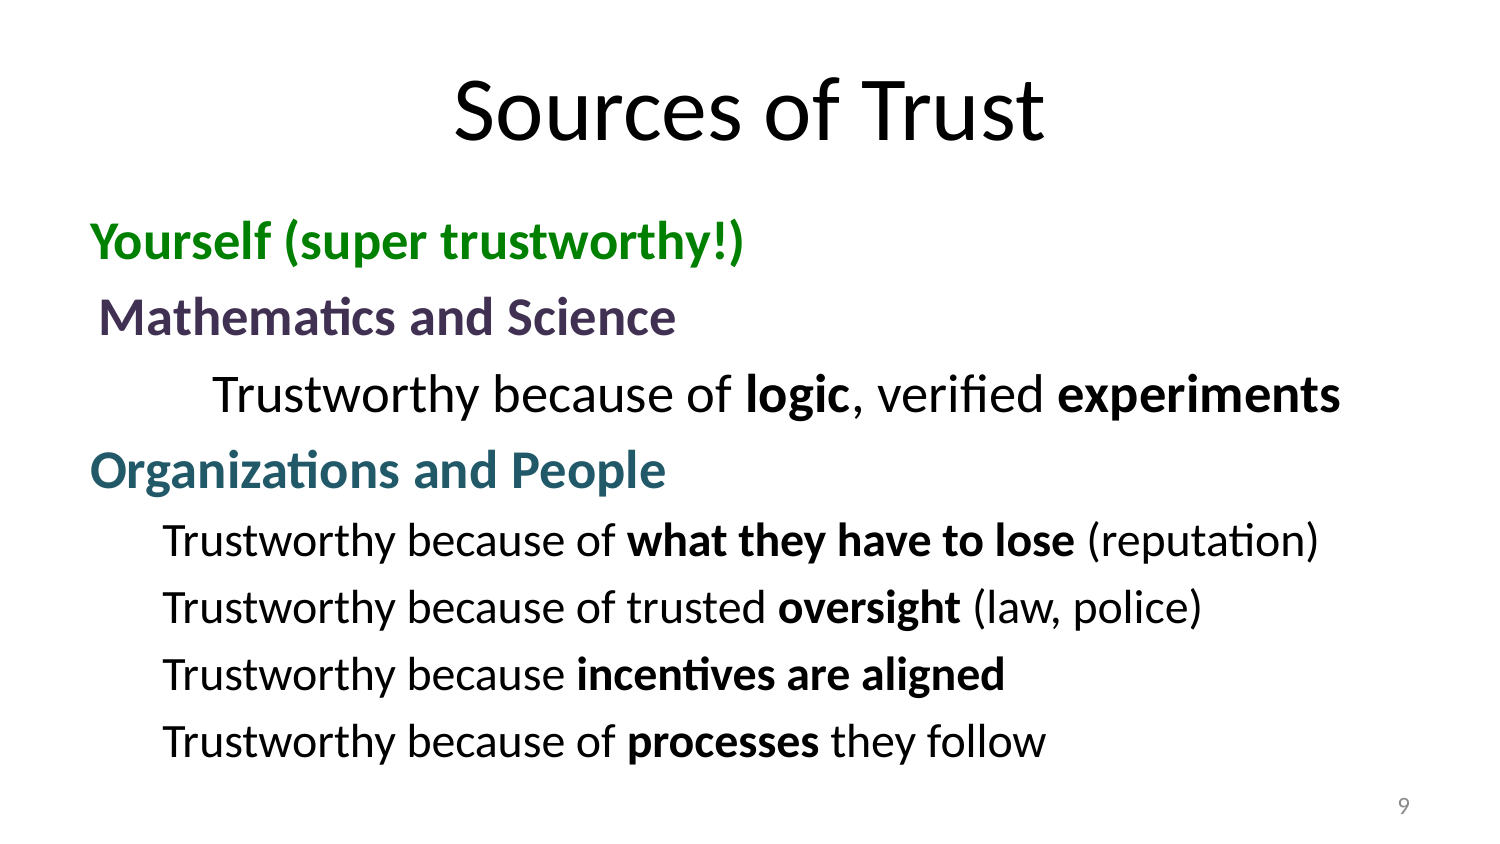

# Sources of Trust
Yourself (super trustworthy!)
Mathematics and Science
	Trustworthy because of logic, verified experiments
Organizations and People
Trustworthy because of what they have to lose (reputation)
Trustworthy because of trusted oversight (law, police)
Trustworthy because incentives are aligned
Trustworthy because of processes they follow
9